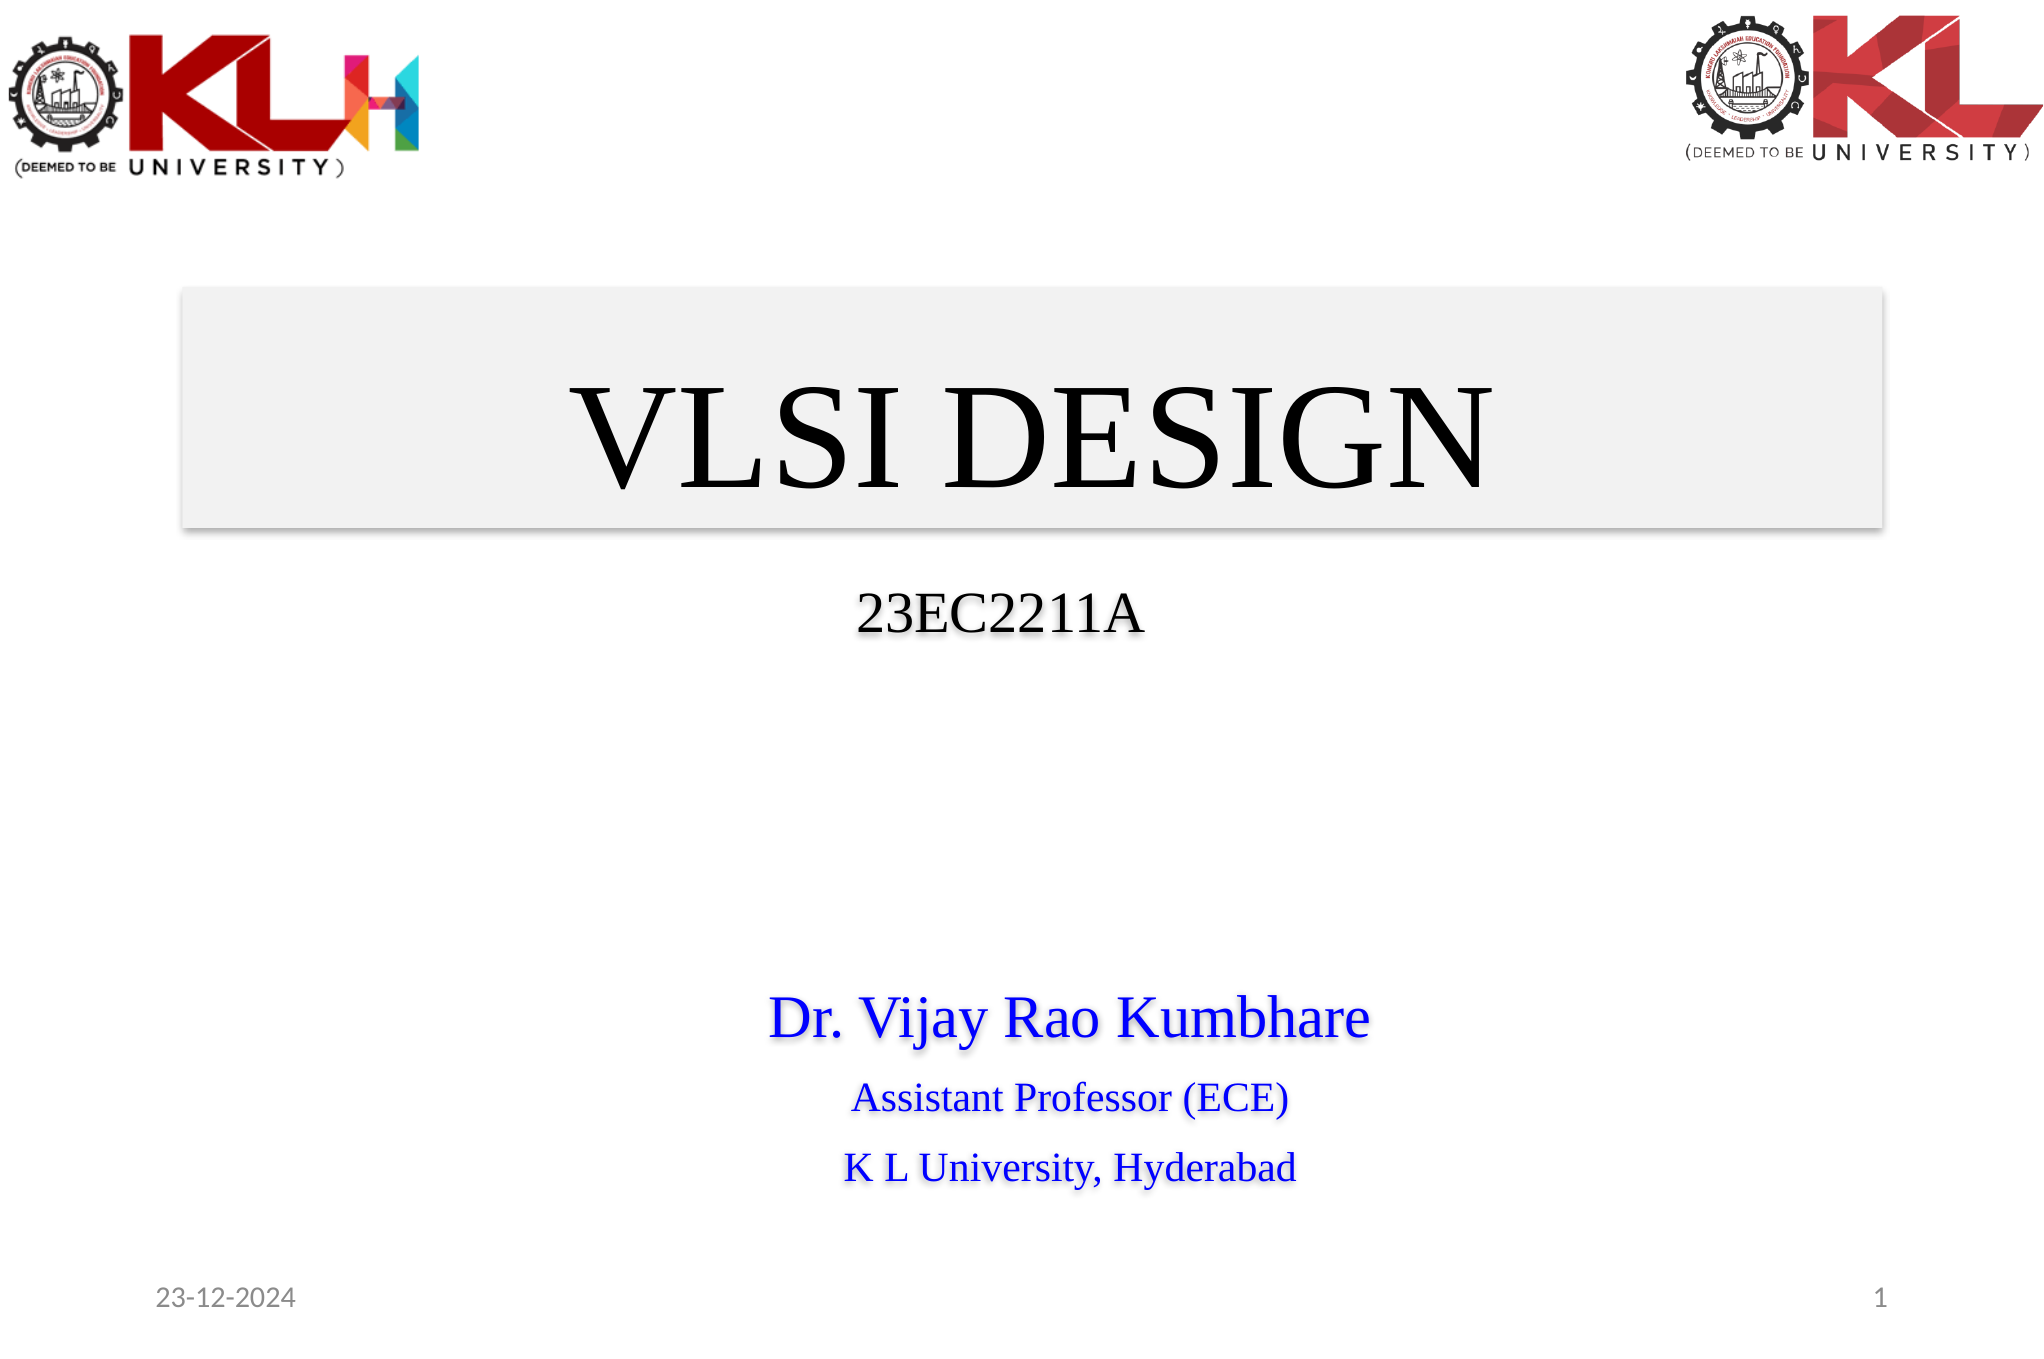

VLSI DESIGN
23EC2211A
Dr. Vijay Rao Kumbhare
Assistant Professor (ECE)
K L University, Hyderabad
23-12-2024
1